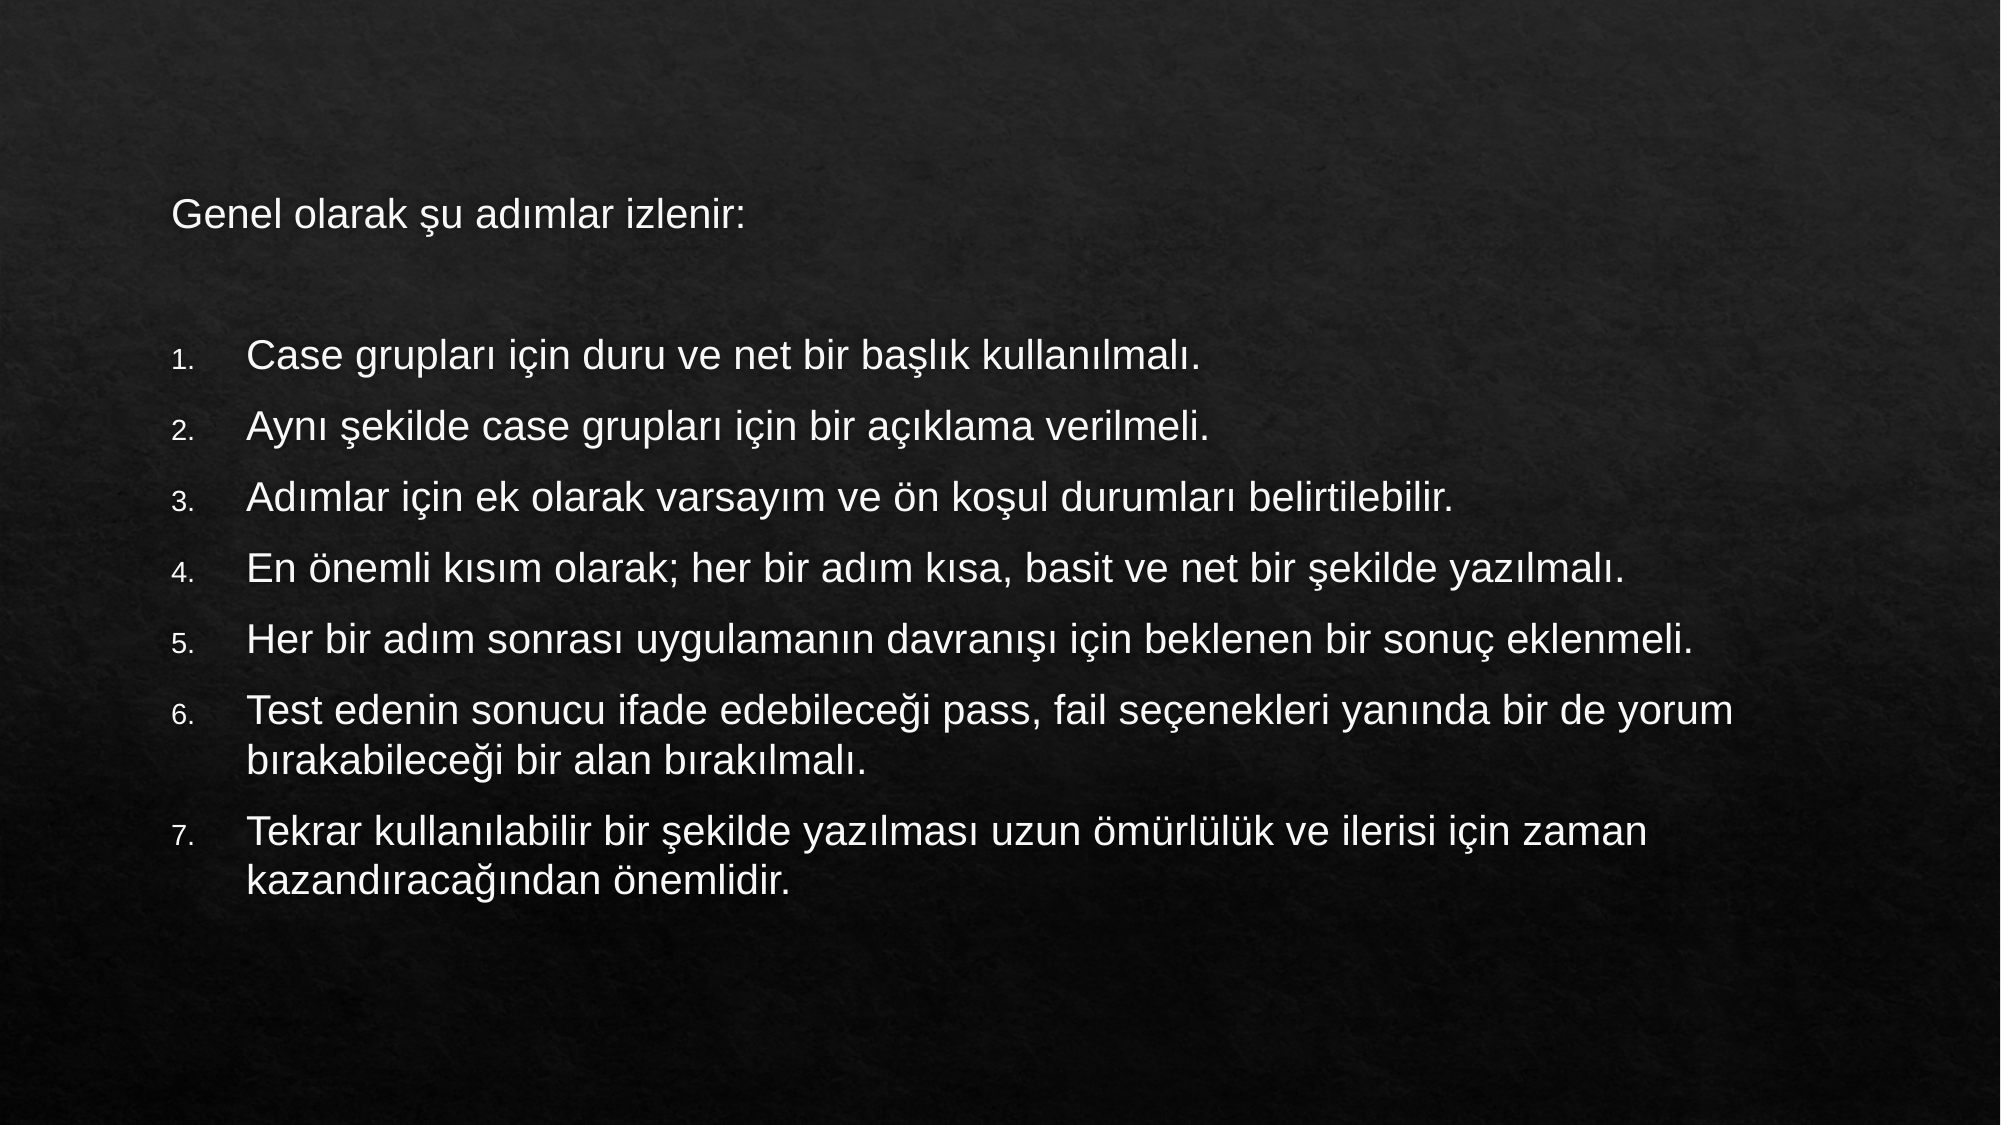

Genel olarak şu adımlar izlenir:

Case grupları için duru ve net bir başlık kullanılmalı.
Aynı şekilde case grupları için bir açıklama verilmeli.
Adımlar için ek olarak varsayım ve ön koşul durumları belirtilebilir.
En önemli kısım olarak; her bir adım kısa, basit ve net bir şekilde yazılmalı.
Her bir adım sonrası uygulamanın davranışı için beklenen bir sonuç eklenmeli.
Test edenin sonucu ifade edebileceği pass, fail seçenekleri yanında bir de yorum bırakabileceği bir alan bırakılmalı.
Tekrar kullanılabilir bir şekilde yazılması uzun ömürlülük ve ilerisi için zaman kazandıracağından önemlidir.